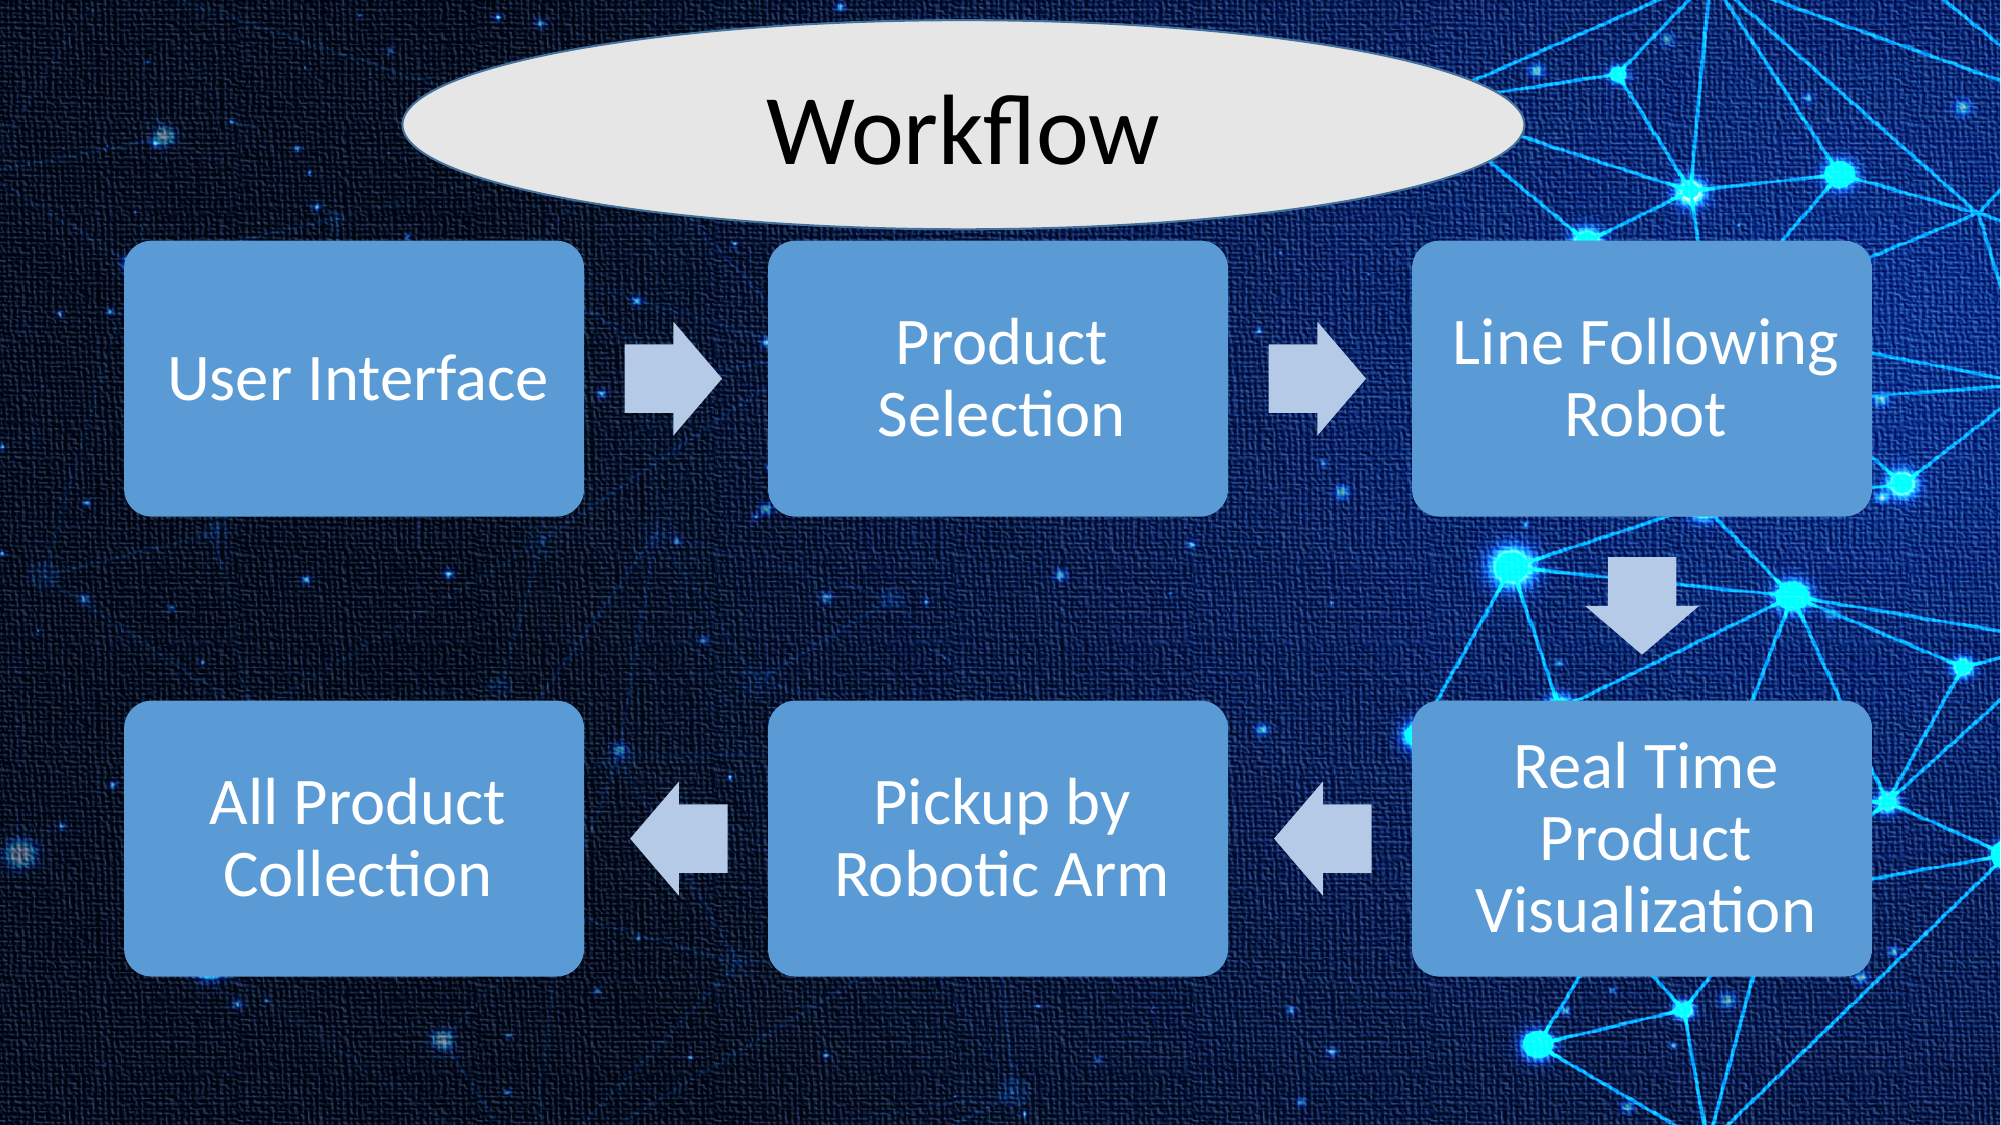

Workflow
User Interface

Product Selection

Line Following Robot

Real Time Product Visualization

Pickup by Robotic Arm

All Product Collection